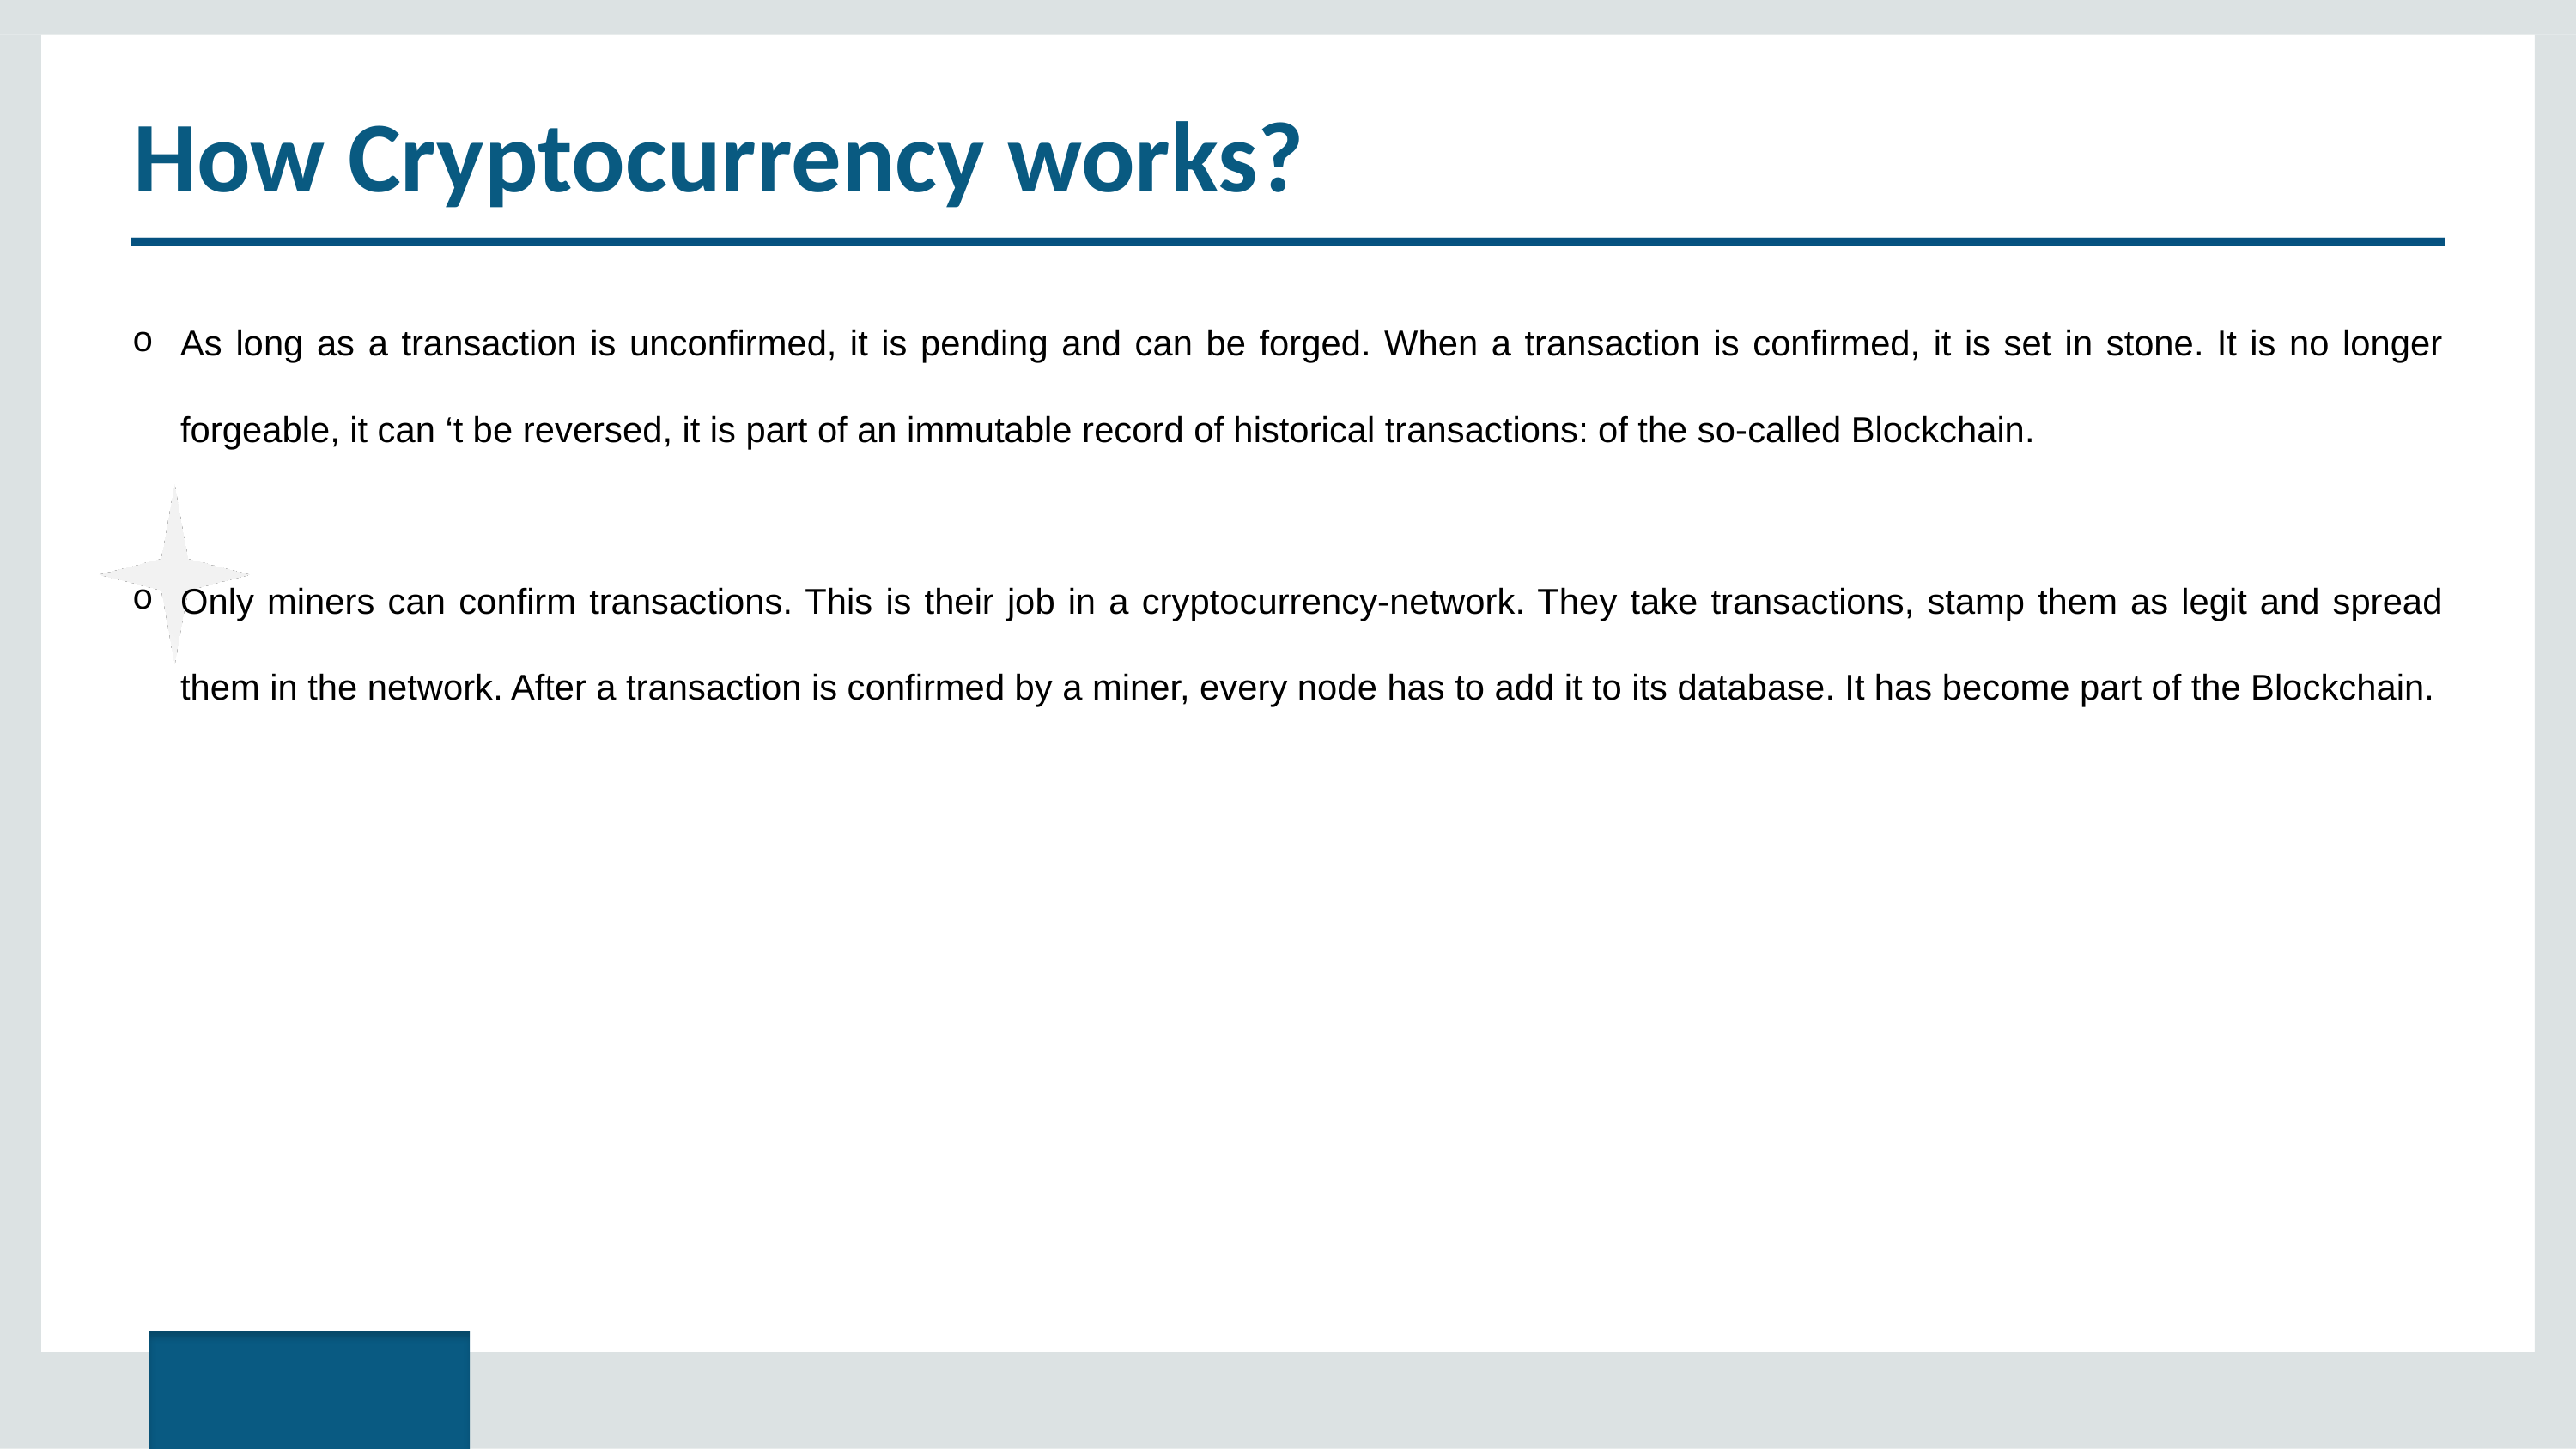

# How Cryptocurrency works?

As long as a transaction is unconfirmed, it is pending and can be forged. When a transaction is confirmed, it is set in stone. It is no longer forgeable, it can ‘t be reversed, it is part of an immutable record of historical transactions: of the so-called Blockchain.

Only miners can confirm transactions. This is their job in a cryptocurrency-network. They take transactions, stamp them as legit and spread them in the network. After a transaction is confirmed by a miner, every node has to add it to its database. It has become part of the Blockchain.